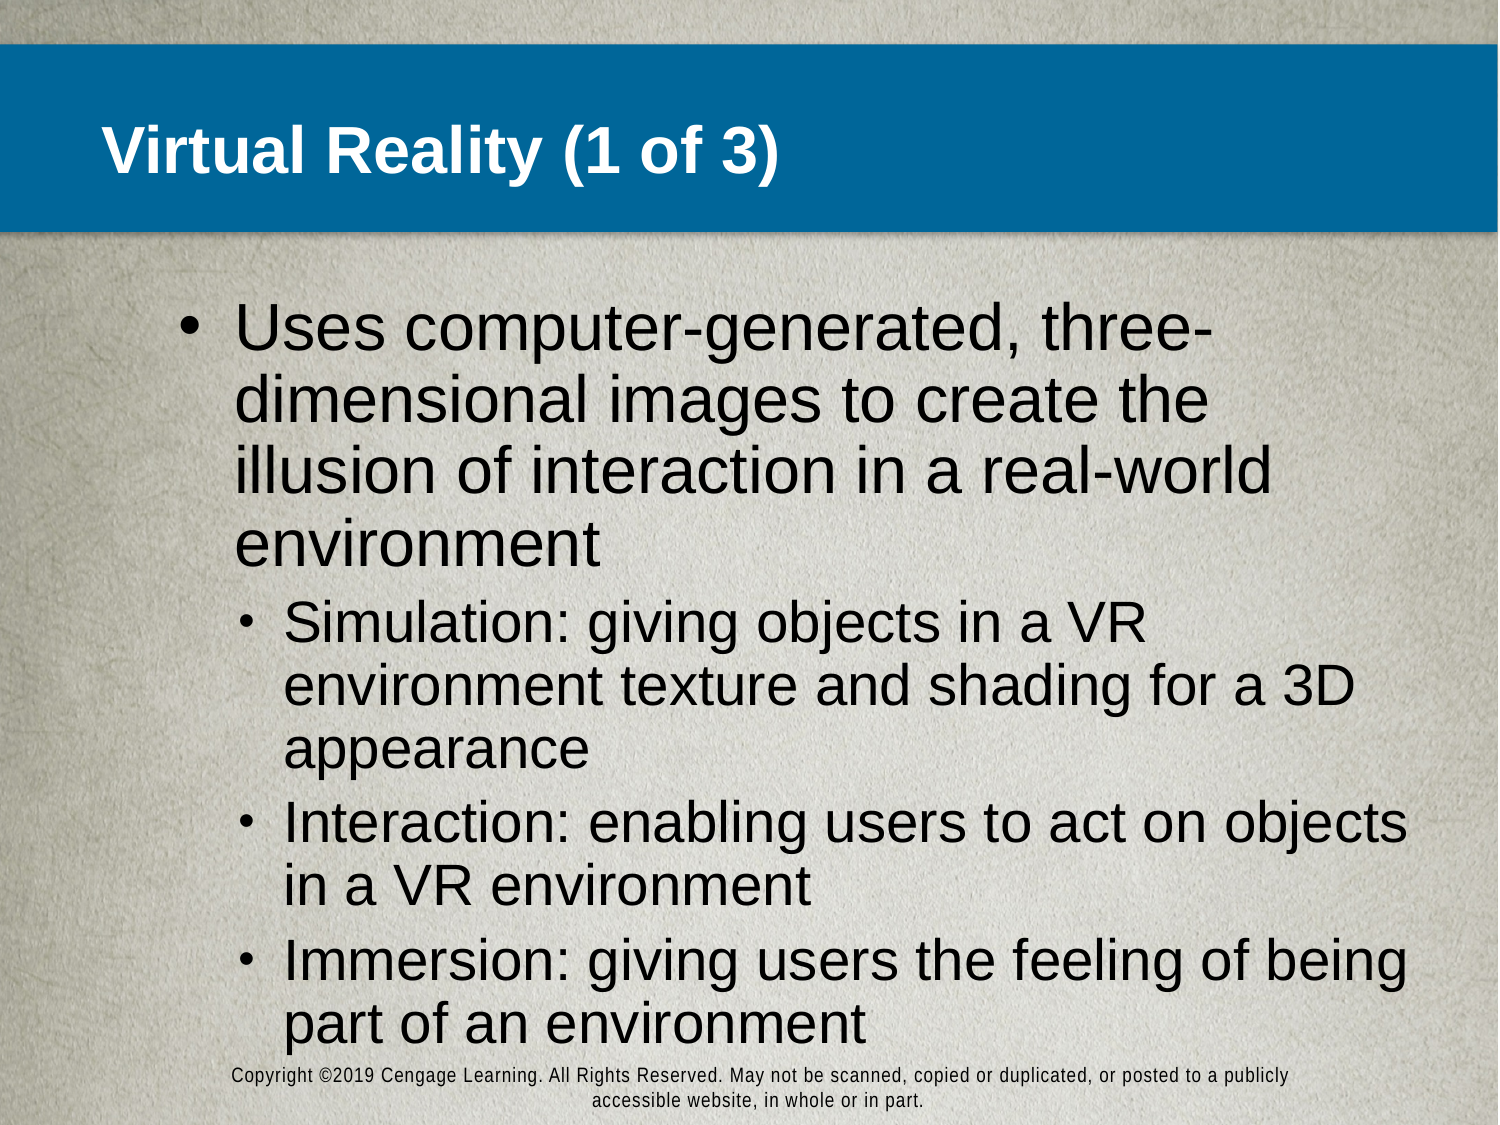

# Virtual Reality (1 of 3)
Uses computer-generated, three-dimensional images to create the illusion of interaction in a real-world environment
Simulation: giving objects in a VR environment texture and shading for a 3D appearance
Interaction: enabling users to act on objects in a VR environment
Immersion: giving users the feeling of being part of an environment